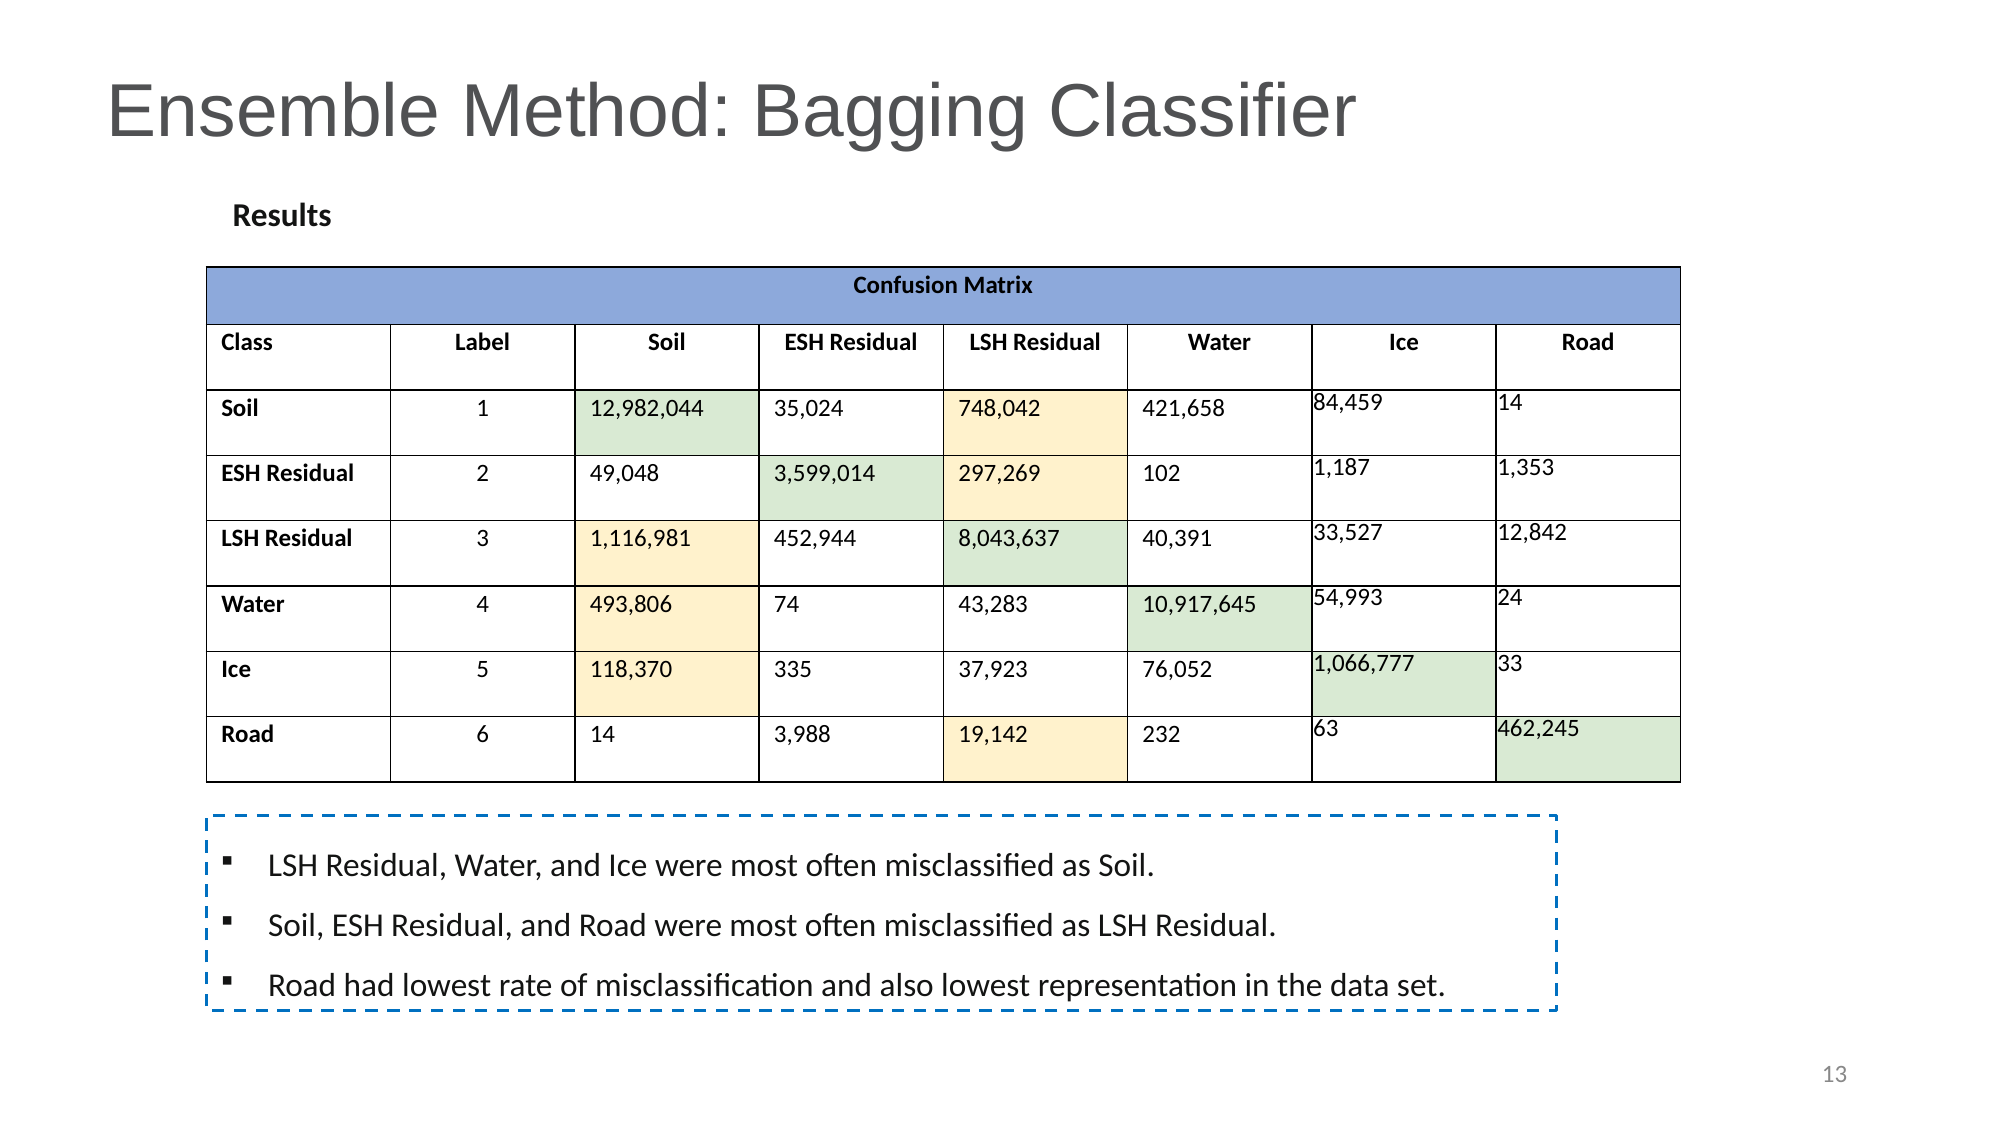

Ensemble Method: Bagging Classifier
Results
| Confusion Matrix |  |  |  |  |  |  |  |
| --- | --- | --- | --- | --- | --- | --- | --- |
| Class | Label | Soil | ESH Residual | LSH Residual | Water | Ice | Road |
| Soil | 1 | 12,982,044 | 35,024 | 748,042 | 421,658 | 84,459 | 14 |
| ESH Residual | 2 | 49,048 | 3,599,014 | 297,269 | 102 | 1,187 | 1,353 |
| LSH Residual | 3 | 1,116,981 | 452,944 | 8,043,637 | 40,391 | 33,527 | 12,842 |
| Water | 4 | 493,806 | 74 | 43,283 | 10,917,645 | 54,993 | 24 |
| Ice | 5 | 118,370 | 335 | 37,923 | 76,052 | 1,066,777 | 33 |
| Road | 6 | 14 | 3,988 | 19,142 | 232 | 63 | 462,245 |
LSH Residual, Water, and Ice were most often misclassified as Soil.
Soil, ESH Residual, and Road were most often misclassified as LSH Residual.
Road had lowest rate of misclassification and also lowest representation in the data set.
13